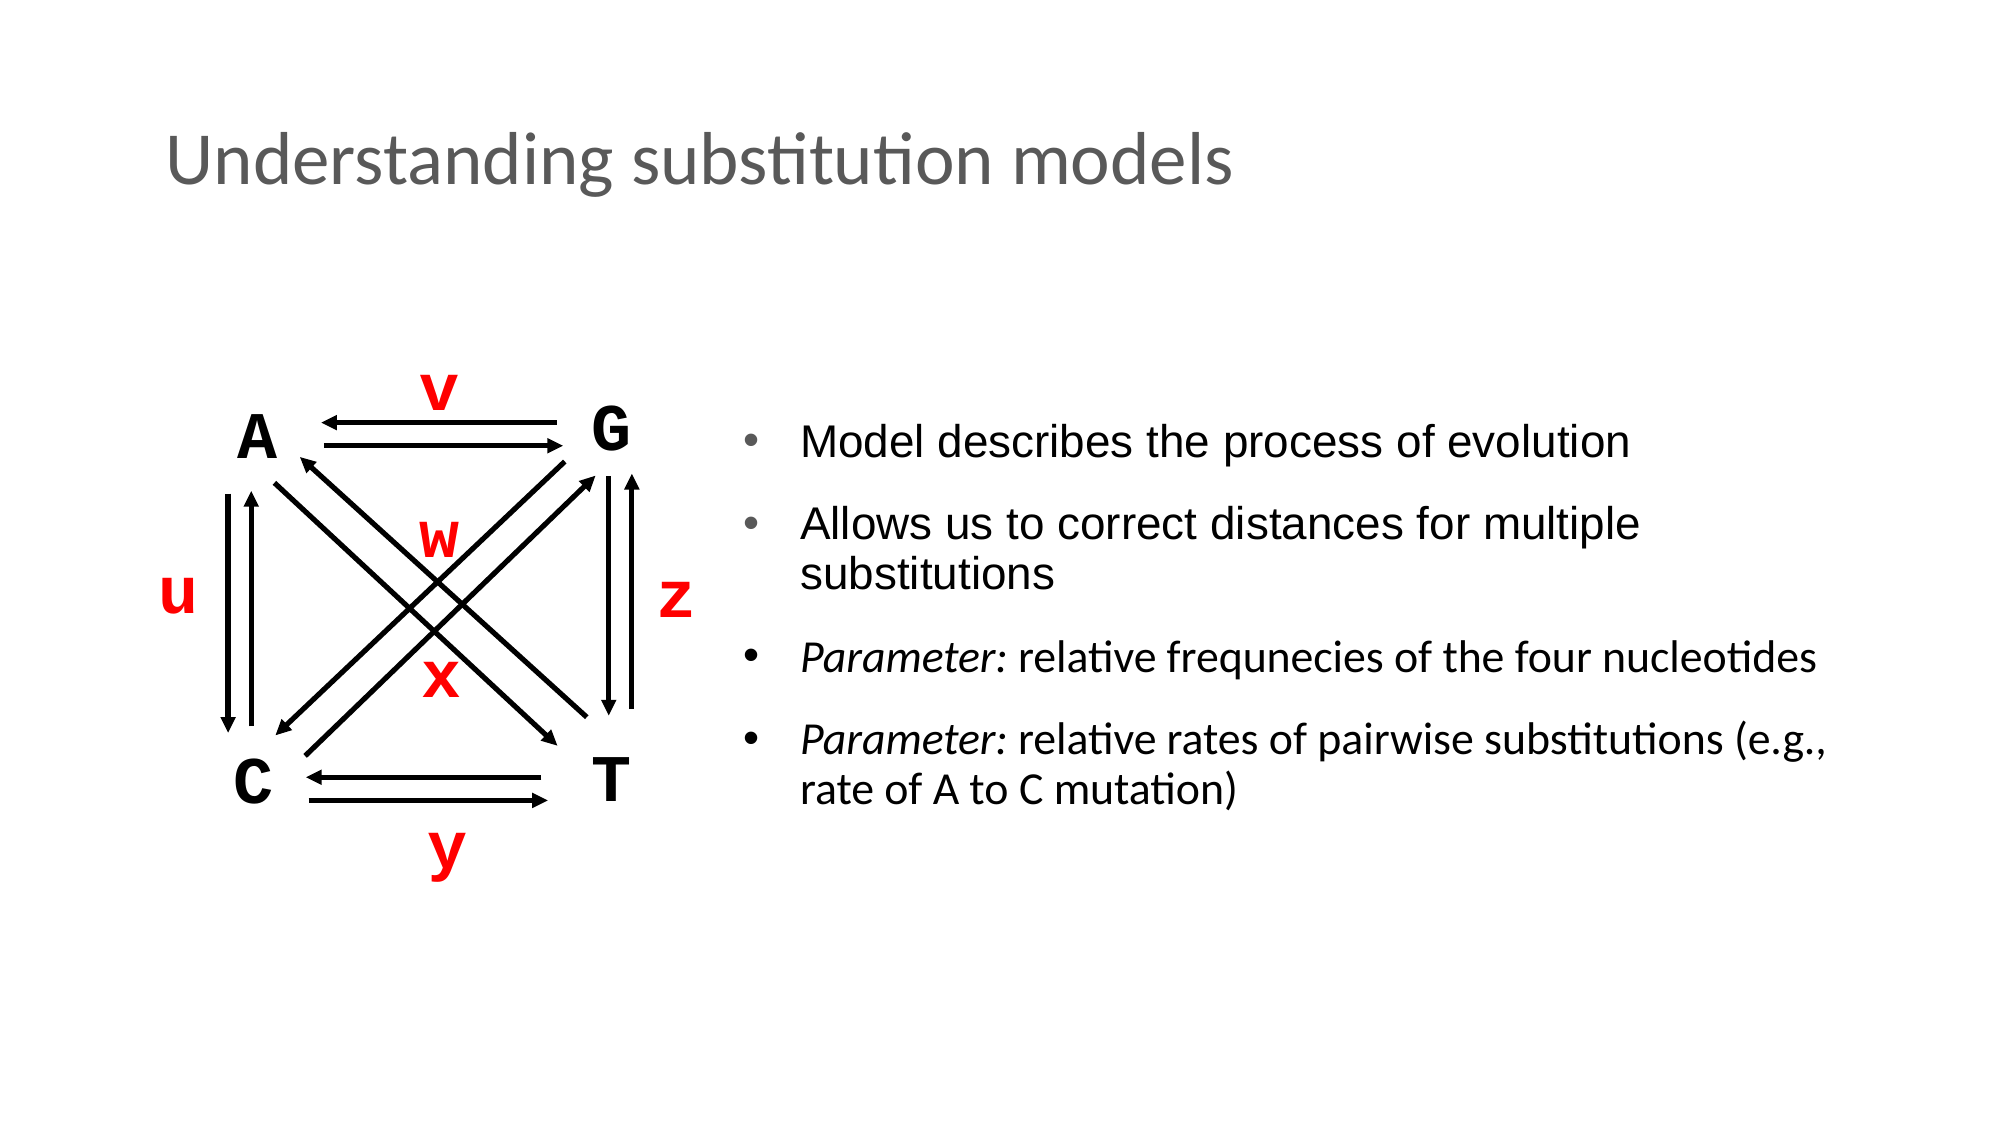

# Understanding substitution models
Model describes the process of evolution
Allows us to correct distances for multiple substitutions
Parameter: relative frequnecies of the four nucleotides
Parameter: relative rates of pairwise substitutions (e.g., rate of A to C mutation)
v
G
A
w
u
z
x
T
C
y